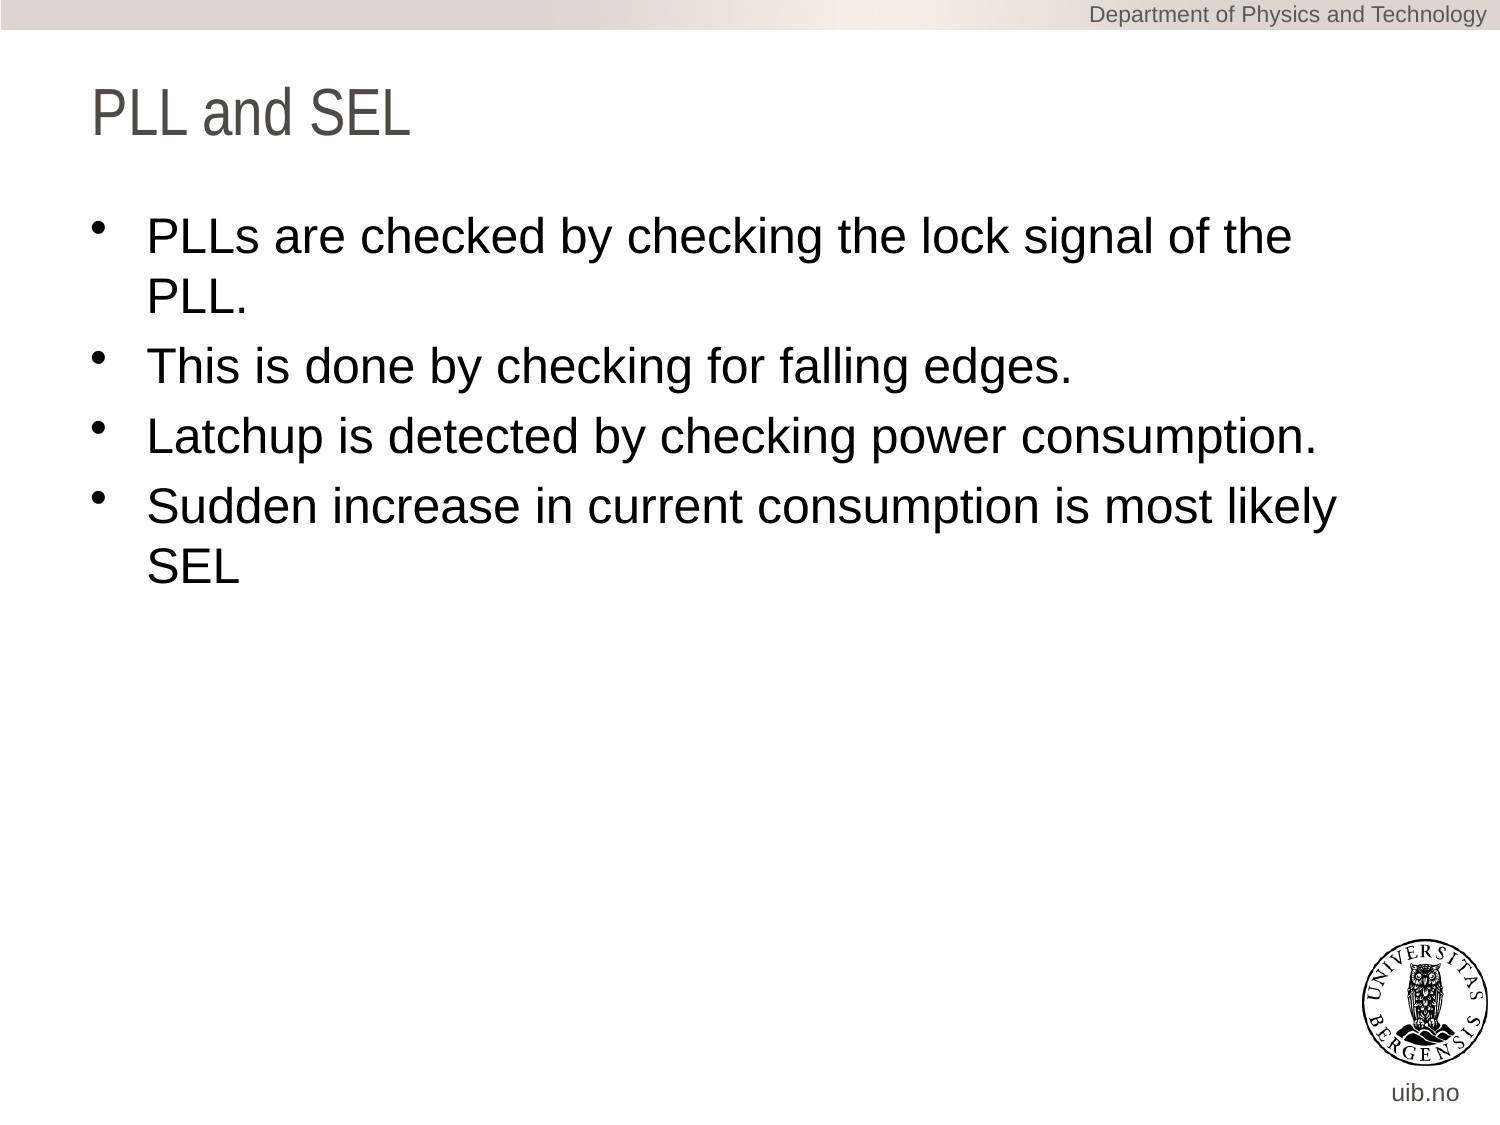

Department of Physics and Technology
# PLL and SEL
PLLs are checked by checking the lock signal of the PLL.
This is done by checking for falling edges.
Latchup is detected by checking power consumption.
Sudden increase in current consumption is most likely SEL